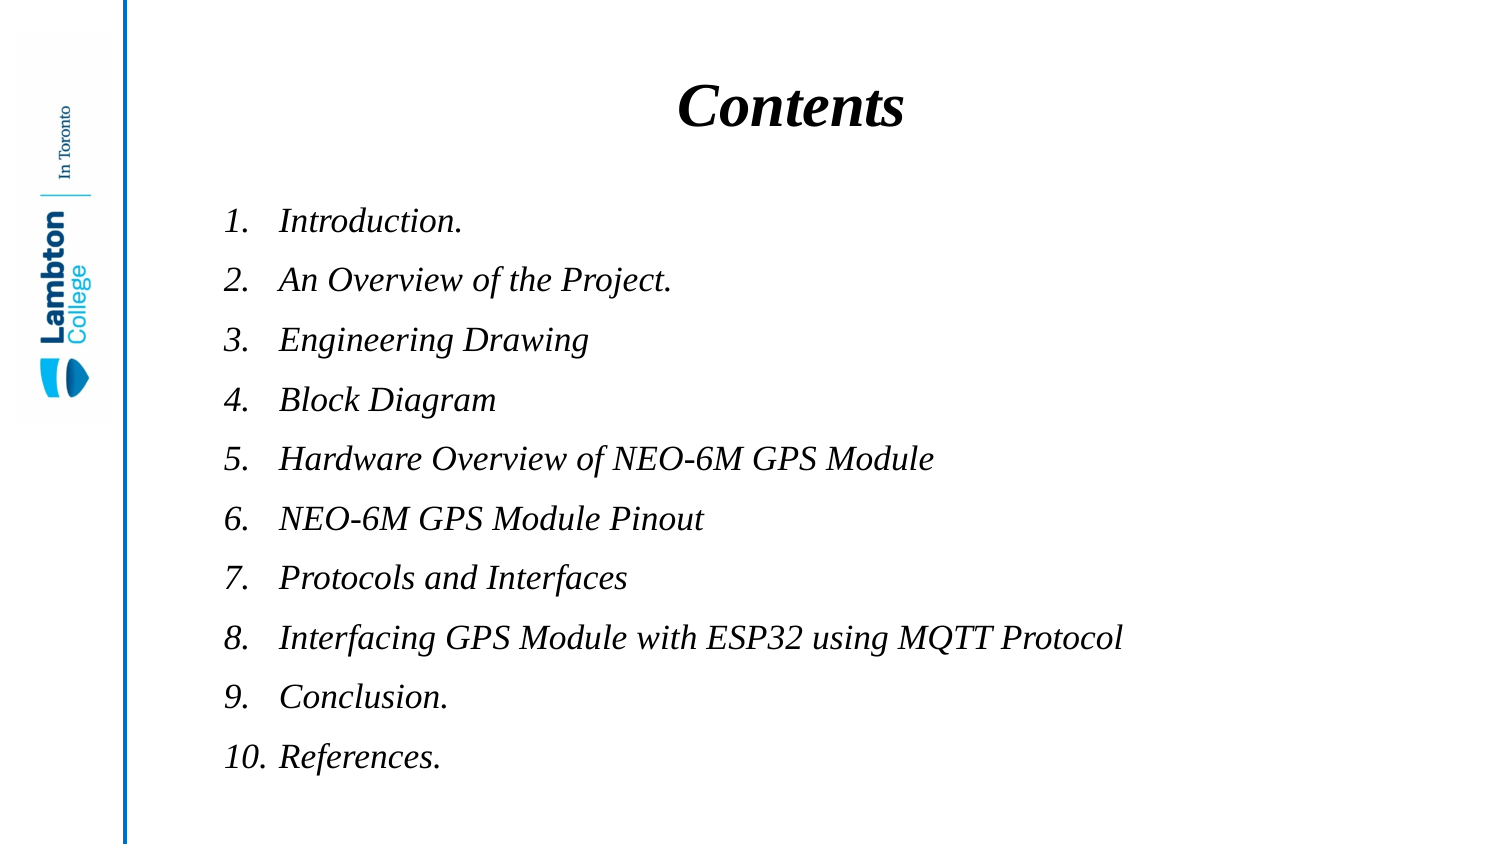

# Contents
Introduction.
An Overview of the Project.
Engineering Drawing
Block Diagram
Hardware Overview of NEO-6M GPS Module
NEO-6M GPS Module Pinout
Protocols and Interfaces
Interfacing GPS Module with ESP32 using MQTT Protocol
Conclusion.
References.